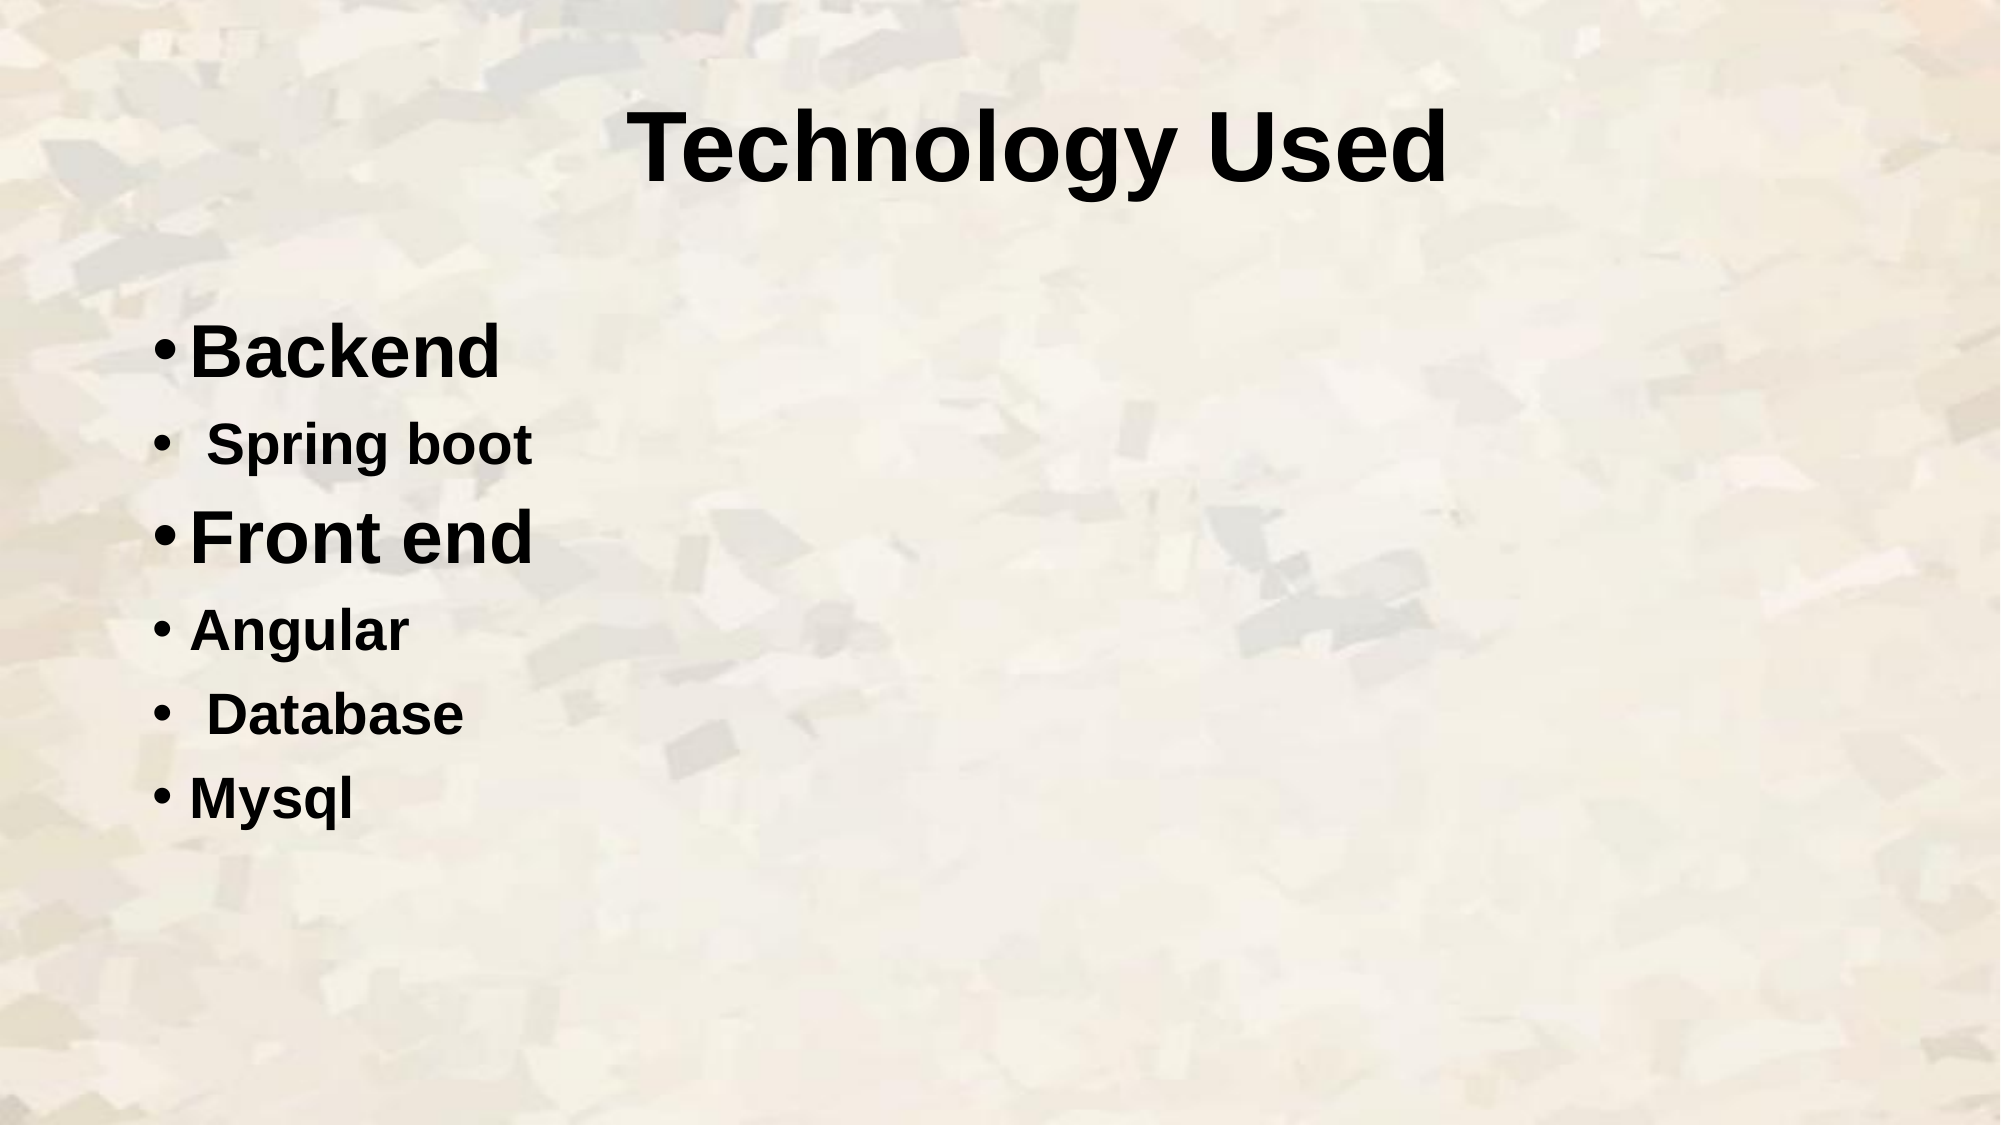

# Technology Used
Backend
 Spring boot
Front end
Angular
 Database
Mysql